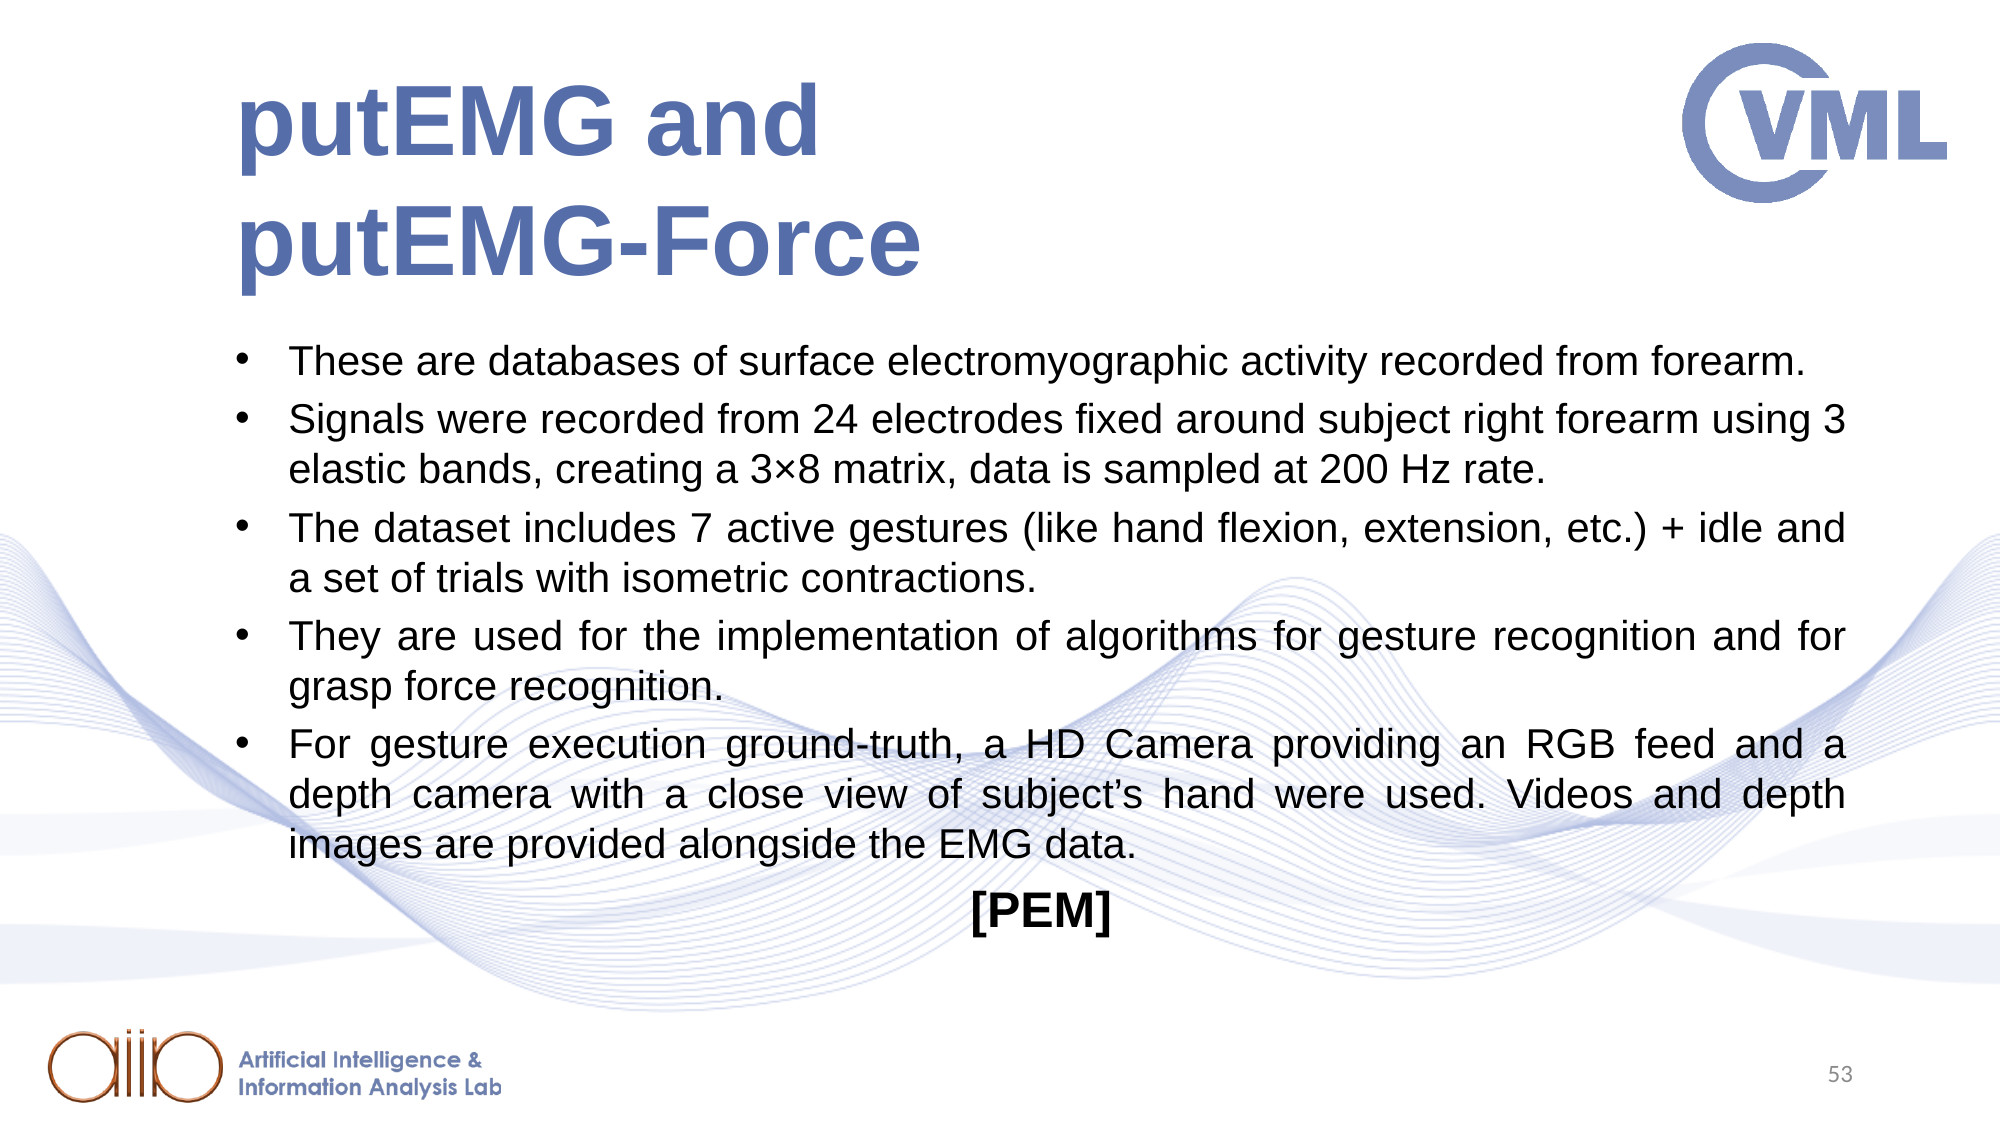

# putEMG and putEMG-Force
These are databases of surface electromyographic activity recorded from forearm.
Signals were recorded from 24 electrodes fixed around subject right forearm using 3 elastic bands, creating a 3×8 matrix, data is sampled at 200 Hz rate.
The dataset includes 7 active gestures (like hand flexion, extension, etc.) + idle and a set of trials with isometric contractions.
They are used for the implementation of algorithms for gesture recognition and for grasp force recognition.
For gesture execution ground-truth, a HD Camera providing an RGB feed and a depth camera with a close view of subject’s hand were used. Videos and depth images are provided alongside the EMG data.
[PEM]

53